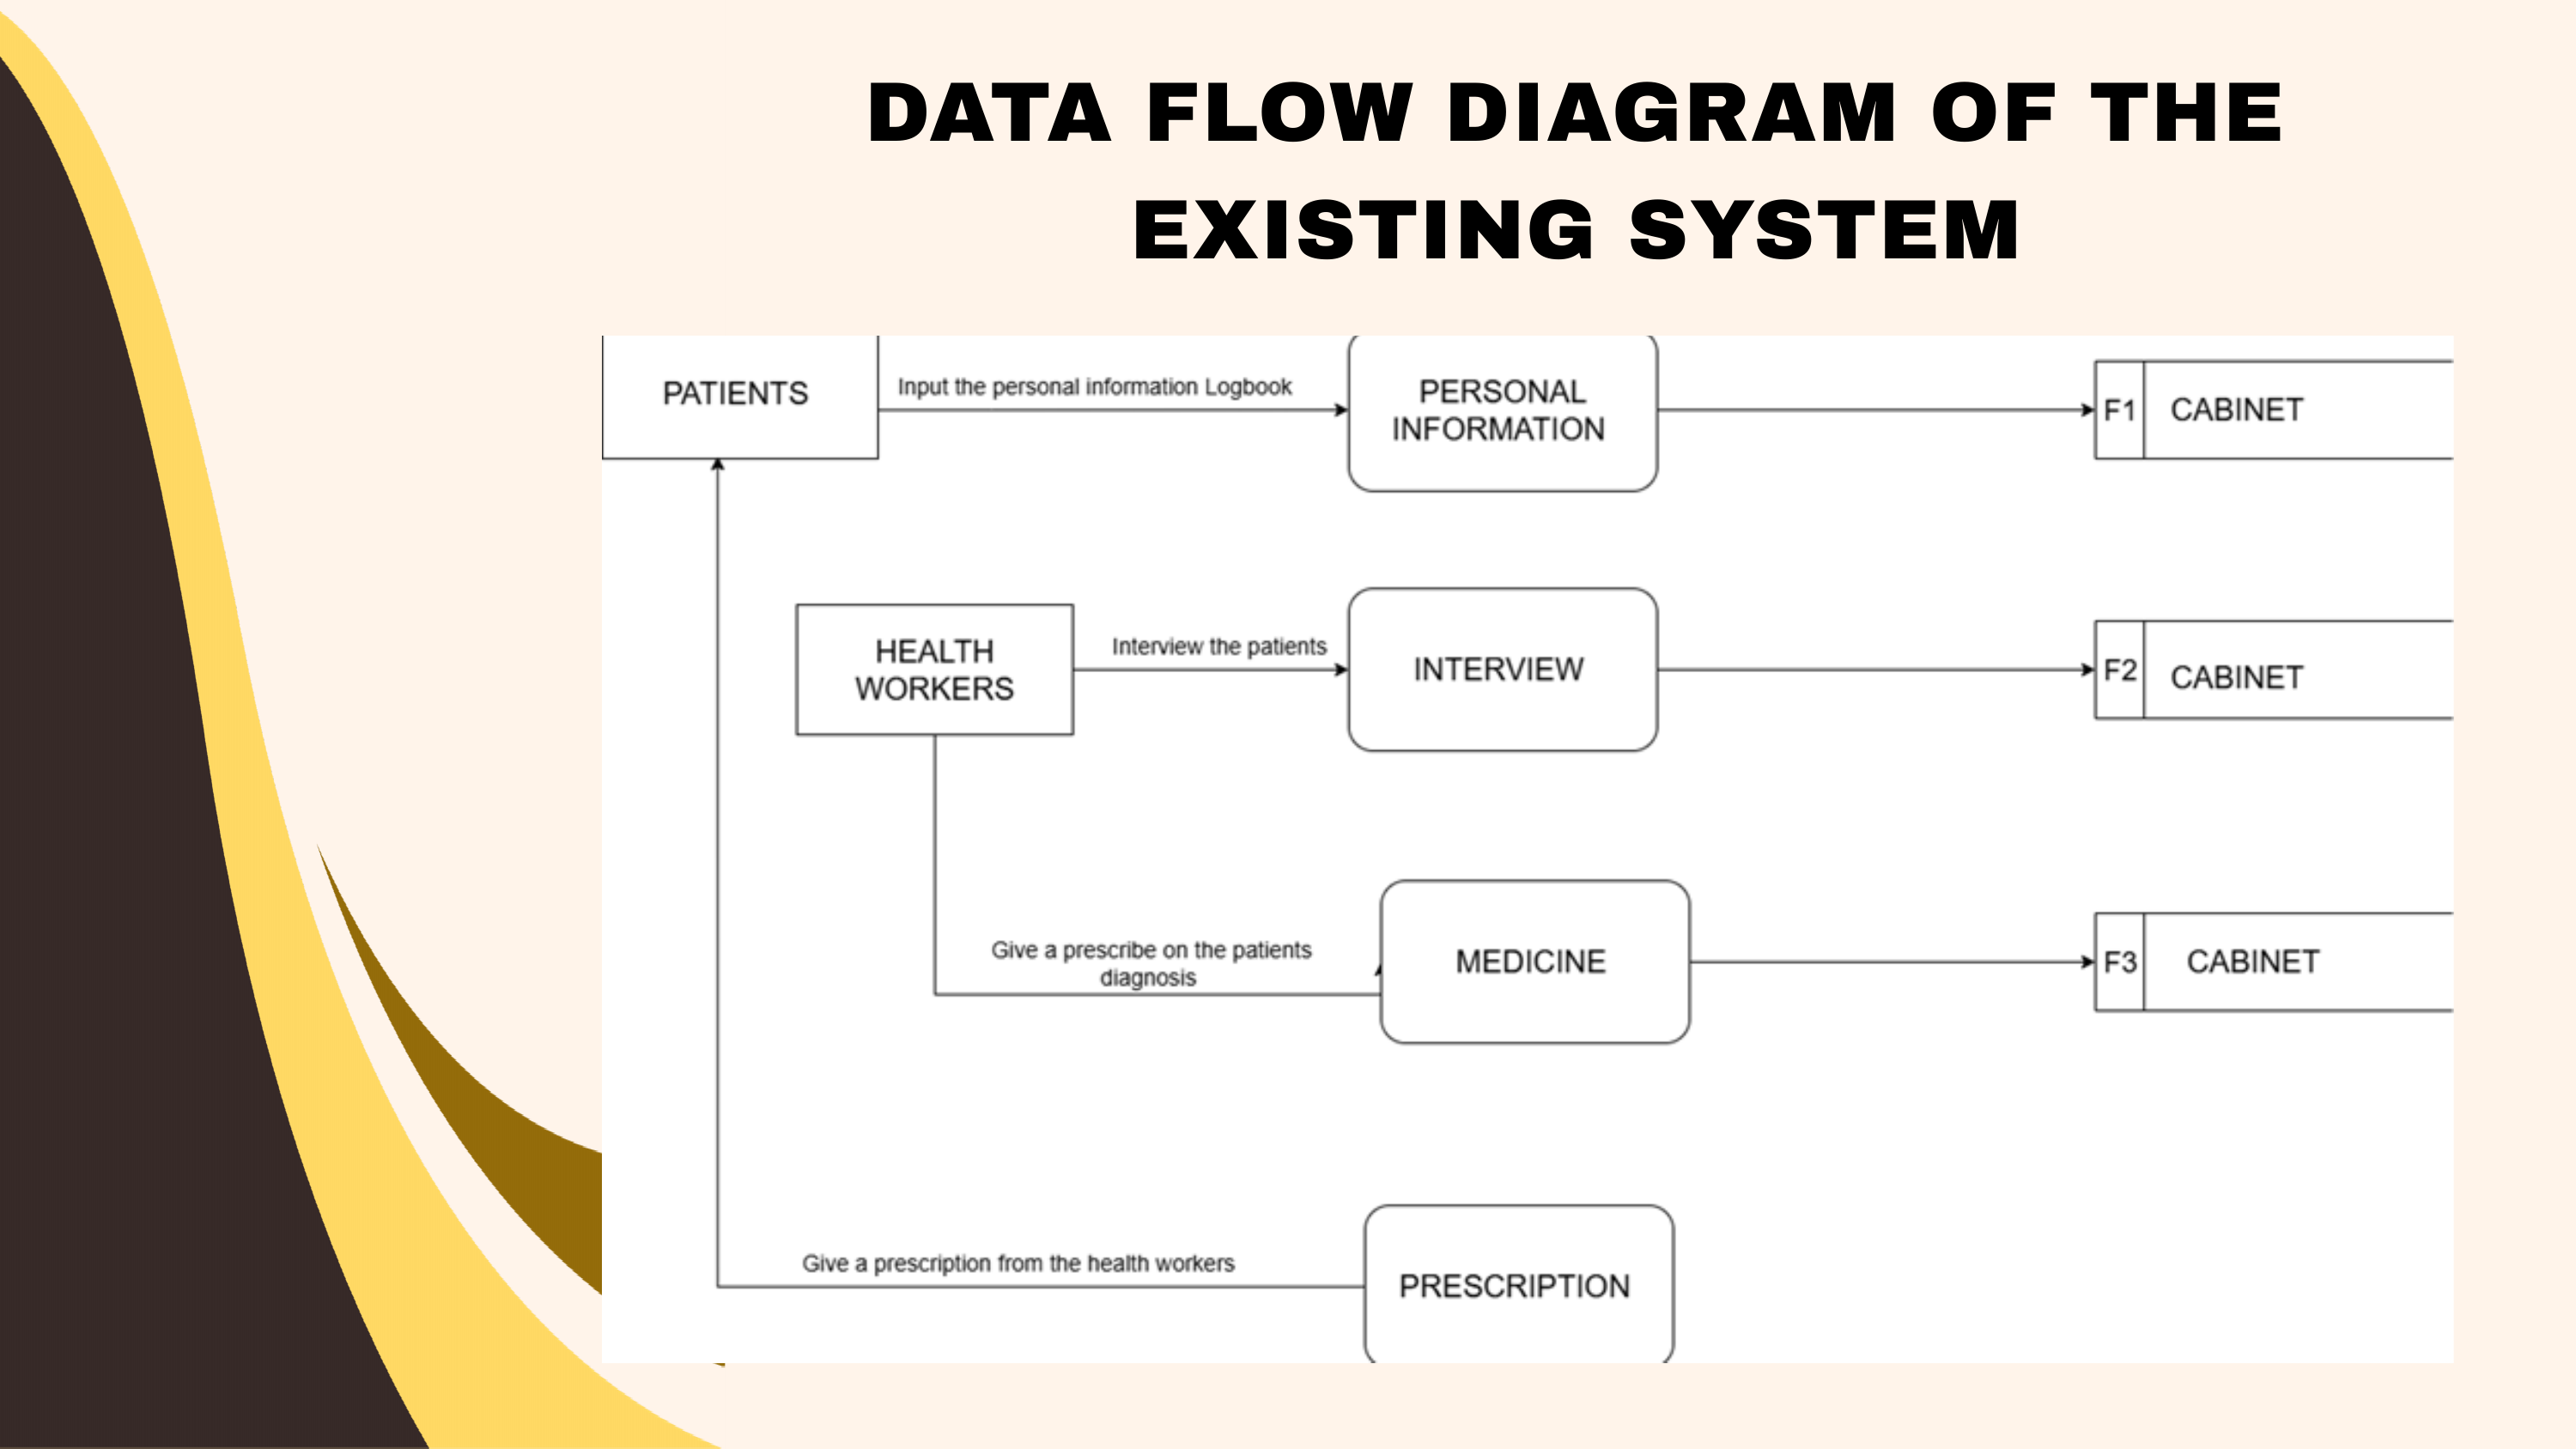

DATA FLOW DIAGRAM OF THE EXISTING SYSTEM